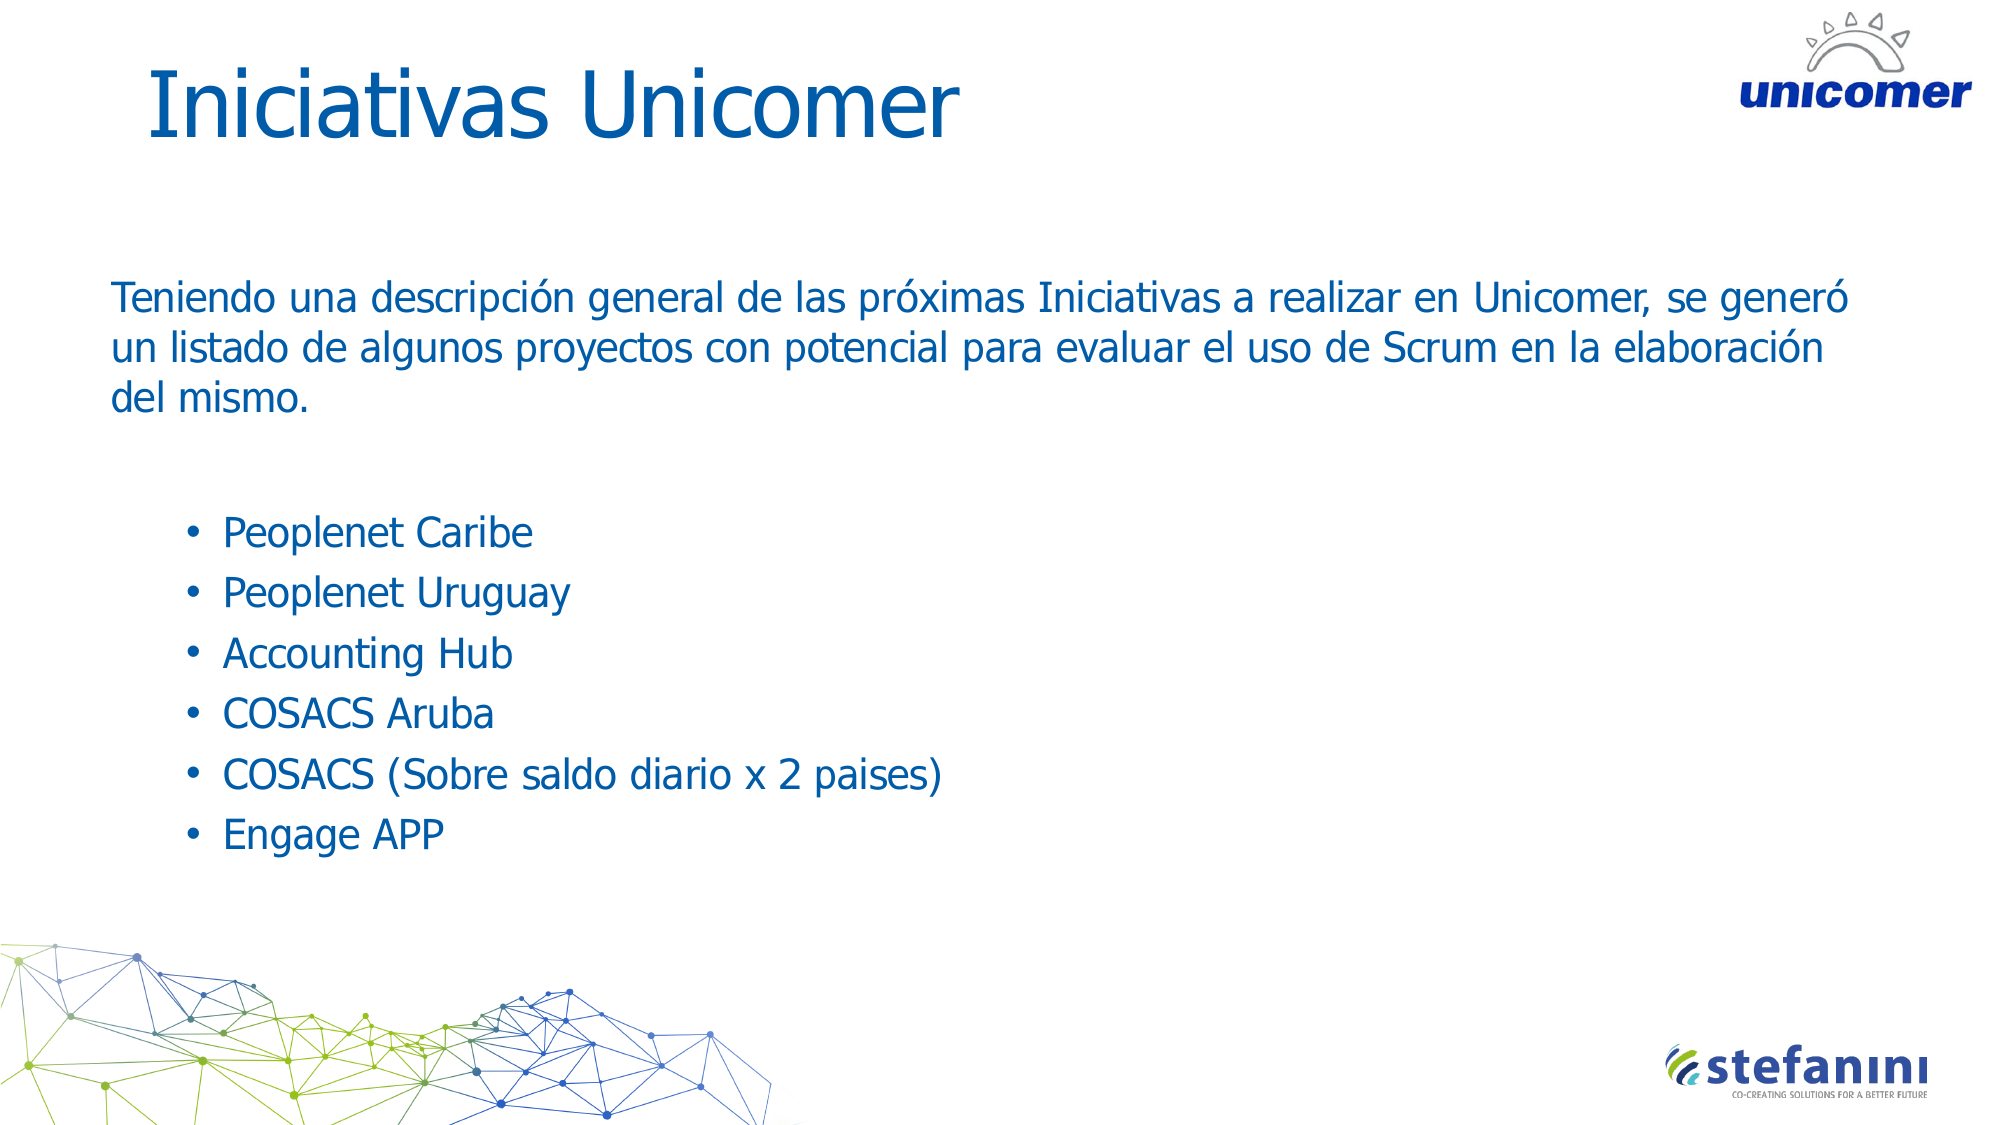

# Iniciativas Unicomer
Teniendo una descripción general de las próximas Iniciativas a realizar en Unicomer, se generó un listado de algunos proyectos con potencial para evaluar el uso de Scrum en la elaboración del mismo.

Peoplenet Caribe
Peoplenet Uruguay
Accounting Hub
COSACS Aruba
COSACS (Sobre saldo diario x 2 paises)
Engage APP